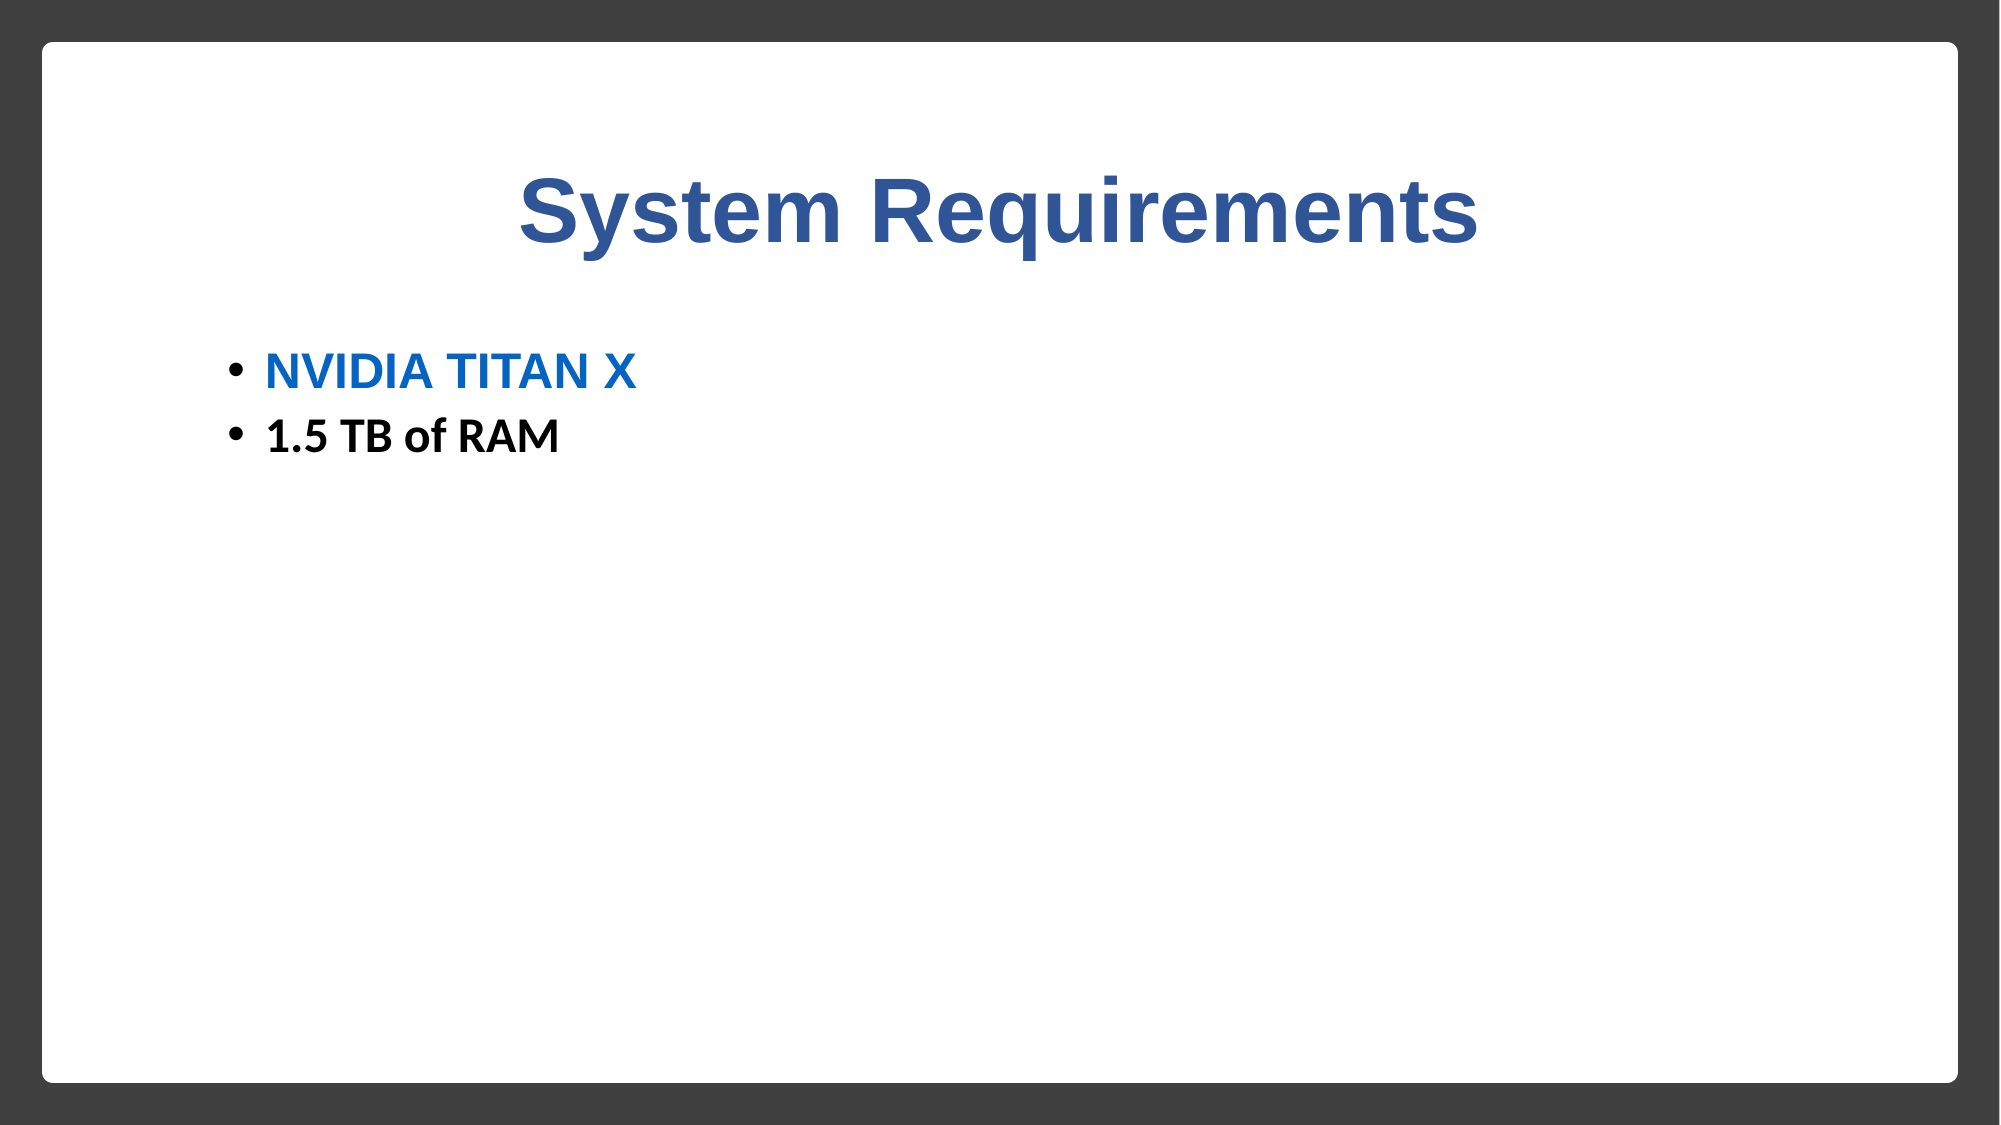

System Requirements
NVIDIA TITAN X
1.5 TB of RAM